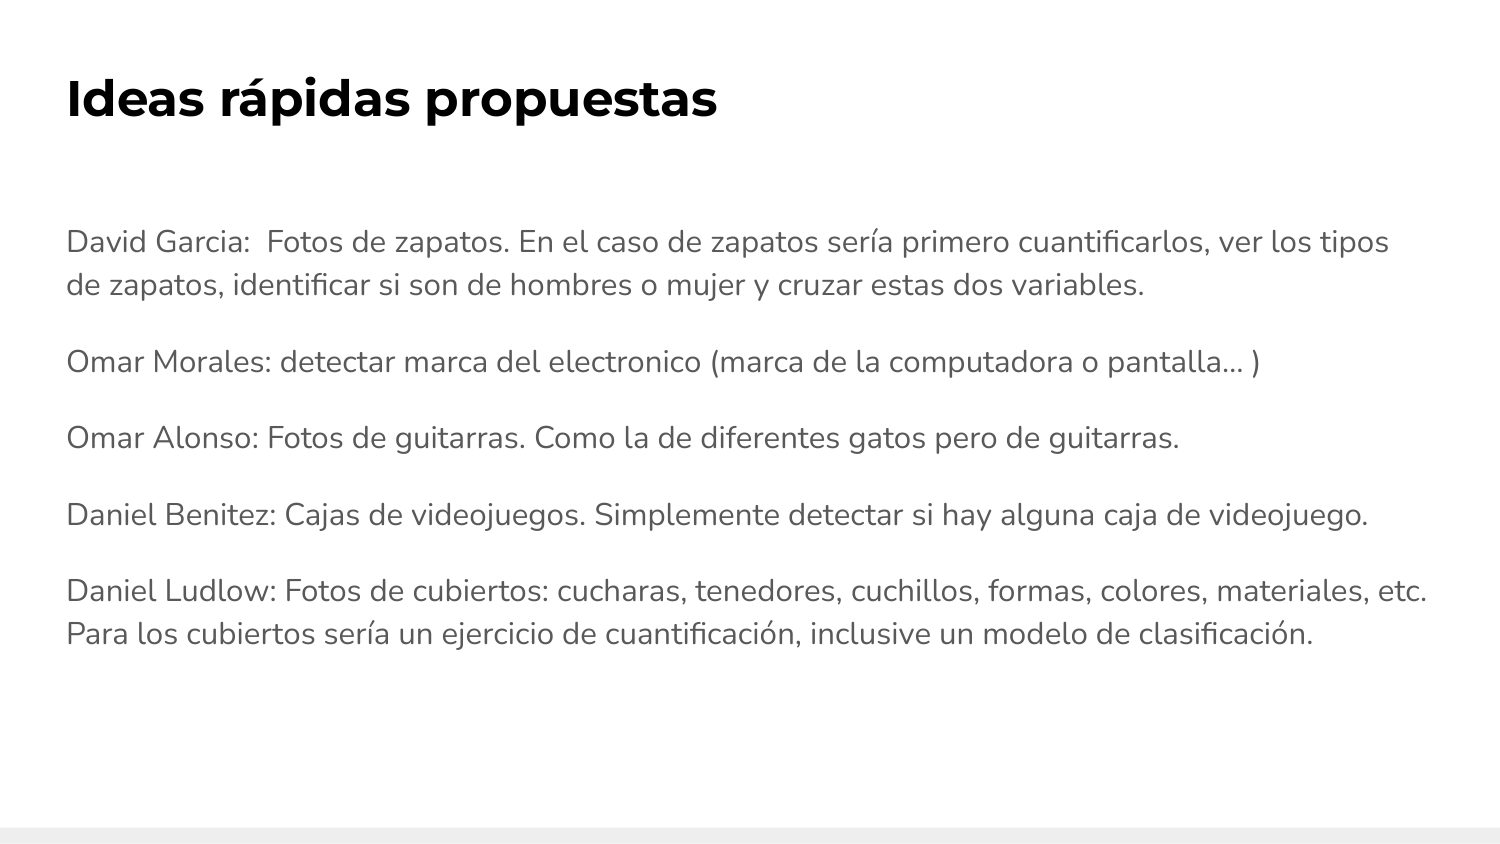

# Ideas rápidas propuestas
David Garcia:  Fotos de zapatos. En el caso de zapatos sería primero cuantificarlos, ver los tipos de zapatos, identificar si son de hombres o mujer y cruzar estas dos variables.
Omar Morales: detectar marca del electronico (marca de la computadora o pantalla… )
Omar Alonso: Fotos de guitarras. Como la de diferentes gatos pero de guitarras.
Daniel Benitez: Cajas de videojuegos. Simplemente detectar si hay alguna caja de videojuego.
Daniel Ludlow: Fotos de cubiertos: cucharas, tenedores, cuchillos, formas, colores, materiales, etc. Para los cubiertos sería un ejercicio de cuantificación, inclusive un modelo de clasificación.